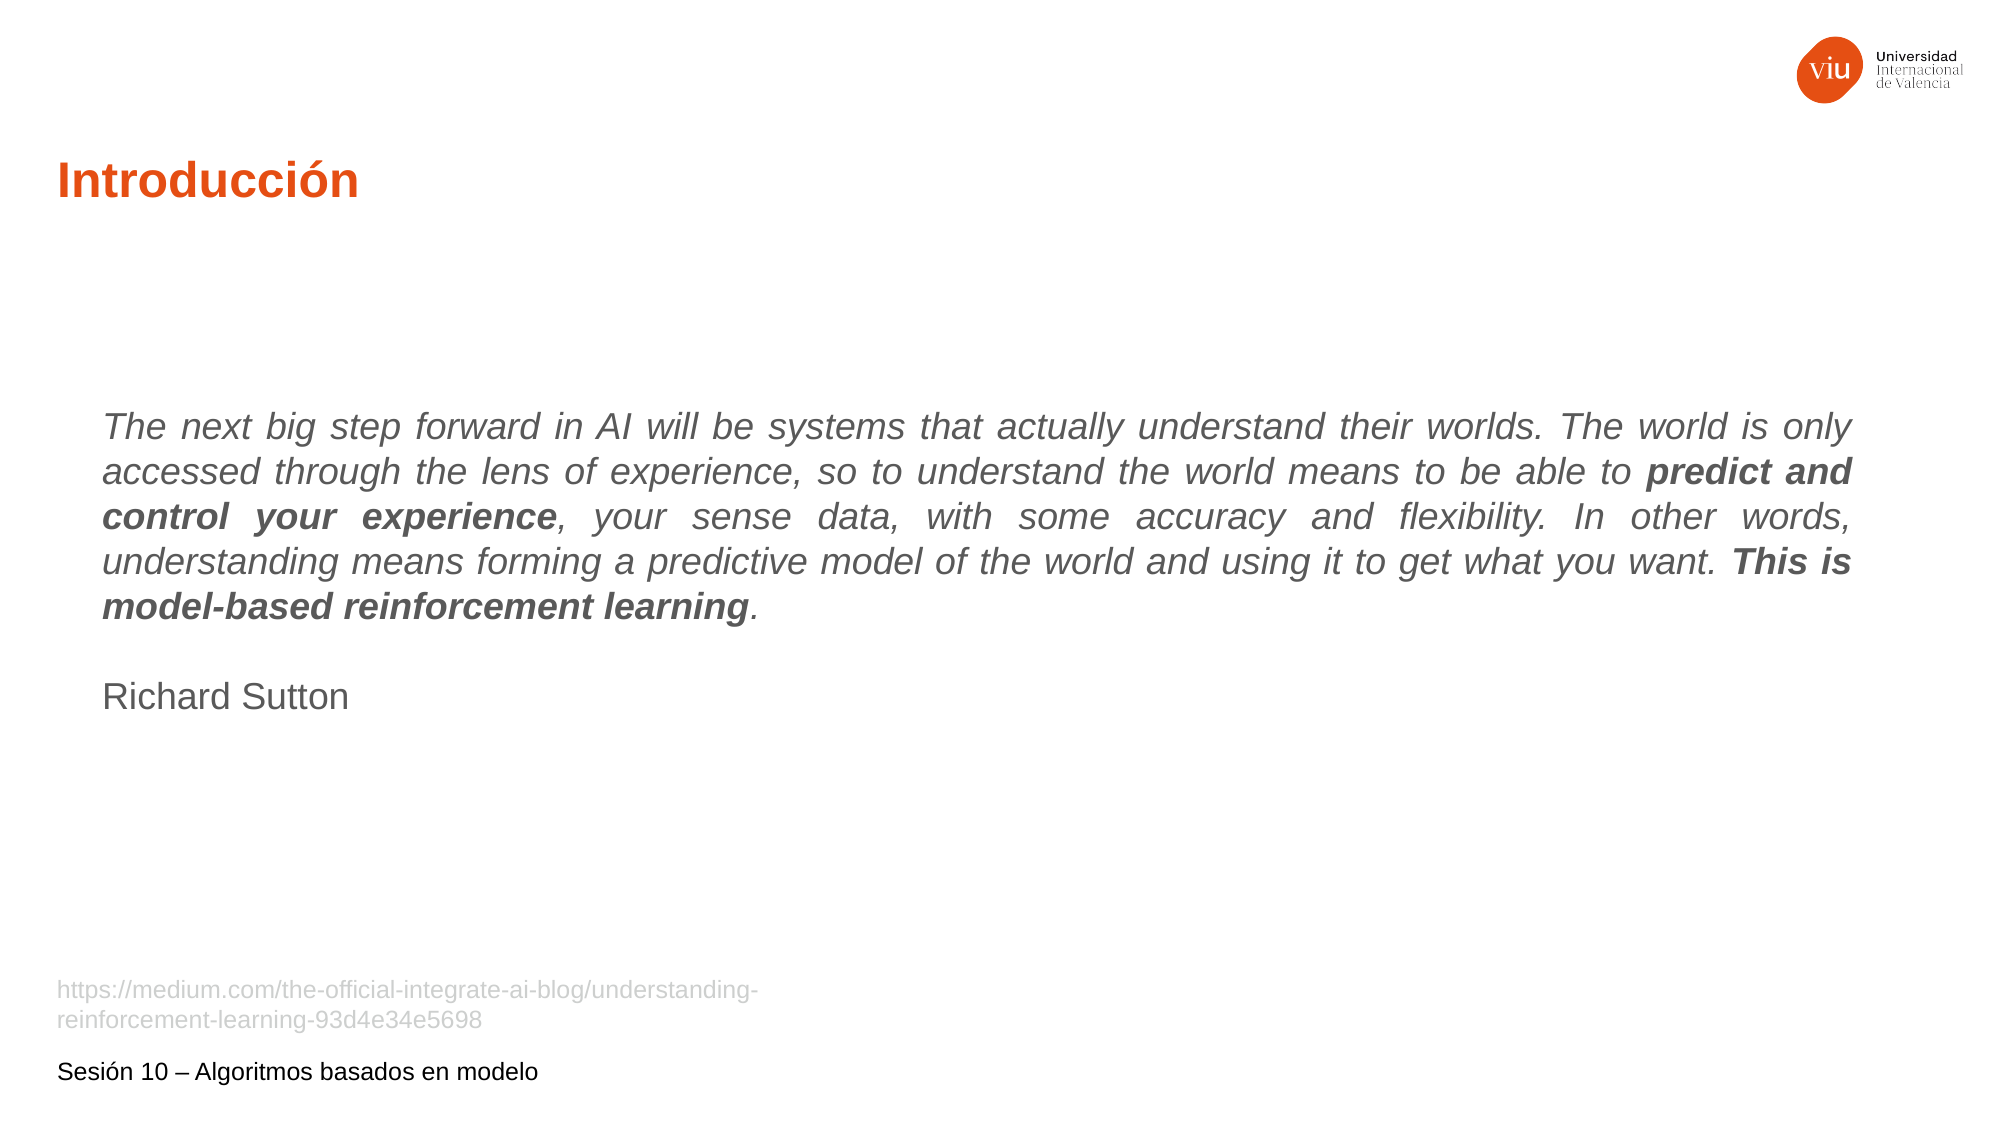

Introducción
The next big step forward in AI will be systems that actually understand their worlds. The world is only accessed through the lens of experience, so to understand the world means to be able to predict and control your experience, your sense data, with some accuracy and flexibility. In other words, understanding means forming a predictive model of the world and using it to get what you want. This is model-based reinforcement learning.

Richard Sutton
https://medium.com/the-official-integrate-ai-blog/understanding-reinforcement-learning-93d4e34e5698
Sesión 10 – Algoritmos basados en modelo